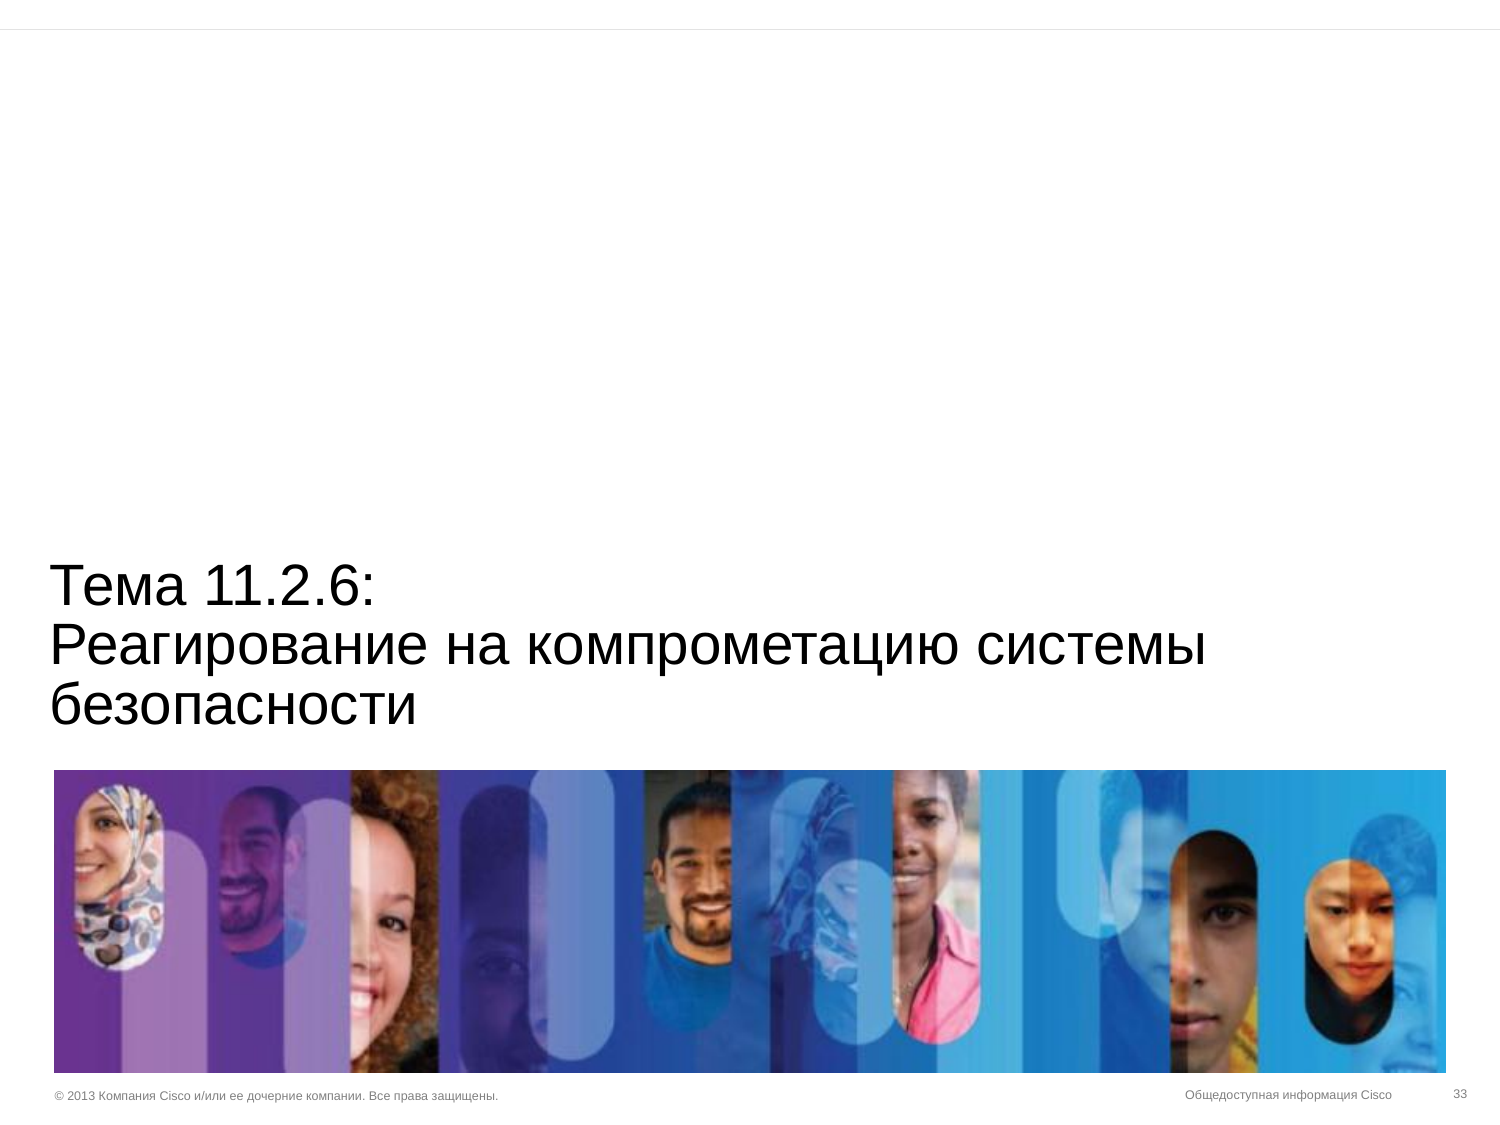

# Тема 11.2.6: Реагирование на компрометацию системы безопасности